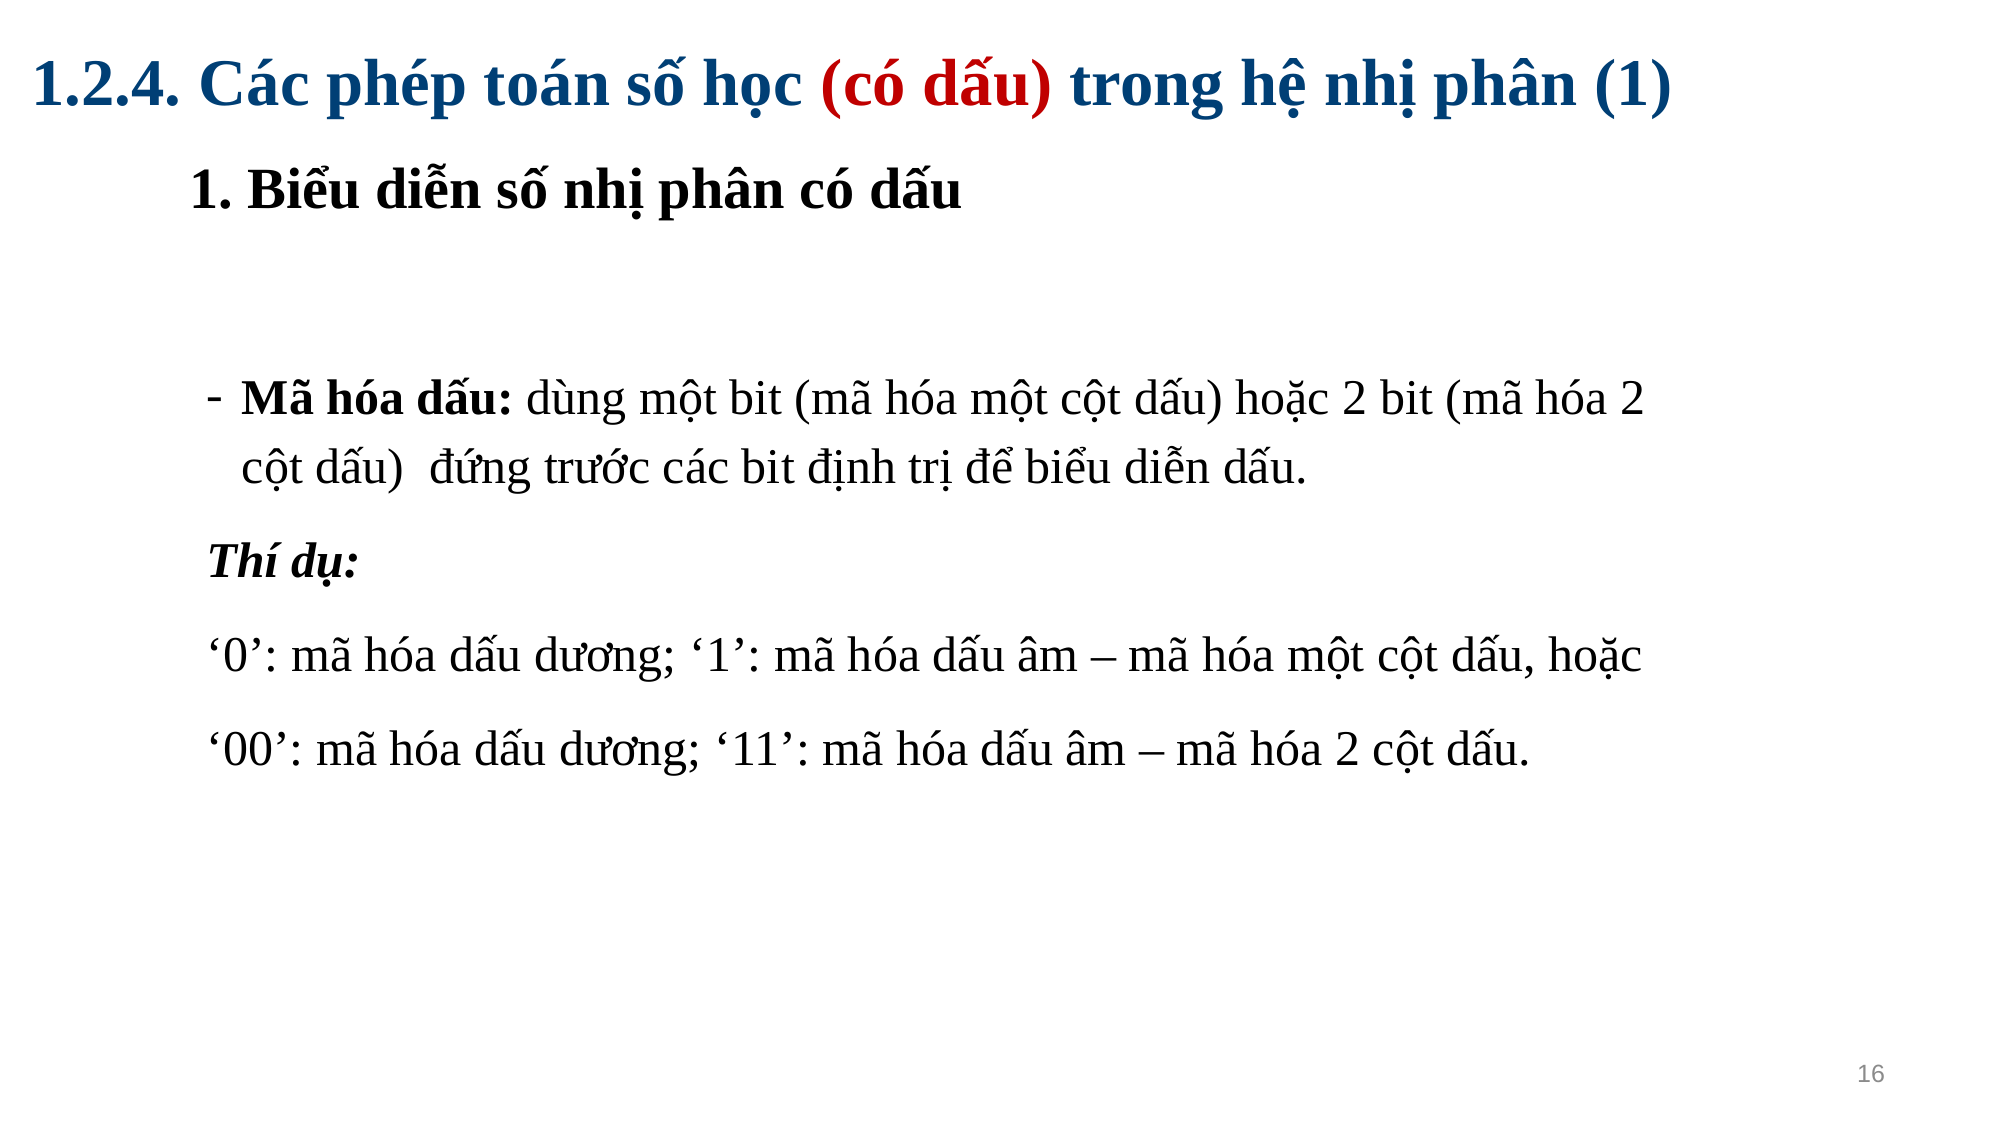

1.2.4. Các phép toán số học (có dấu) trong hệ nhị phân (1)
1. Biểu diễn số nhị phân có dấu
Mã hóa dấu: dùng một bit (mã hóa một cột dấu) hoặc 2 bit (mã hóa 2 cột dấu)  đứng trước các bit định trị để biểu diễn dấu.
Thí dụ:
‘0’: mã hóa dấu dương; ‘1’: mã hóa dấu âm – mã hóa một cột dấu, hoặc
‘00’: mã hóa dấu dương; ‘11’: mã hóa dấu âm – mã hóa 2 cột dấu.
16